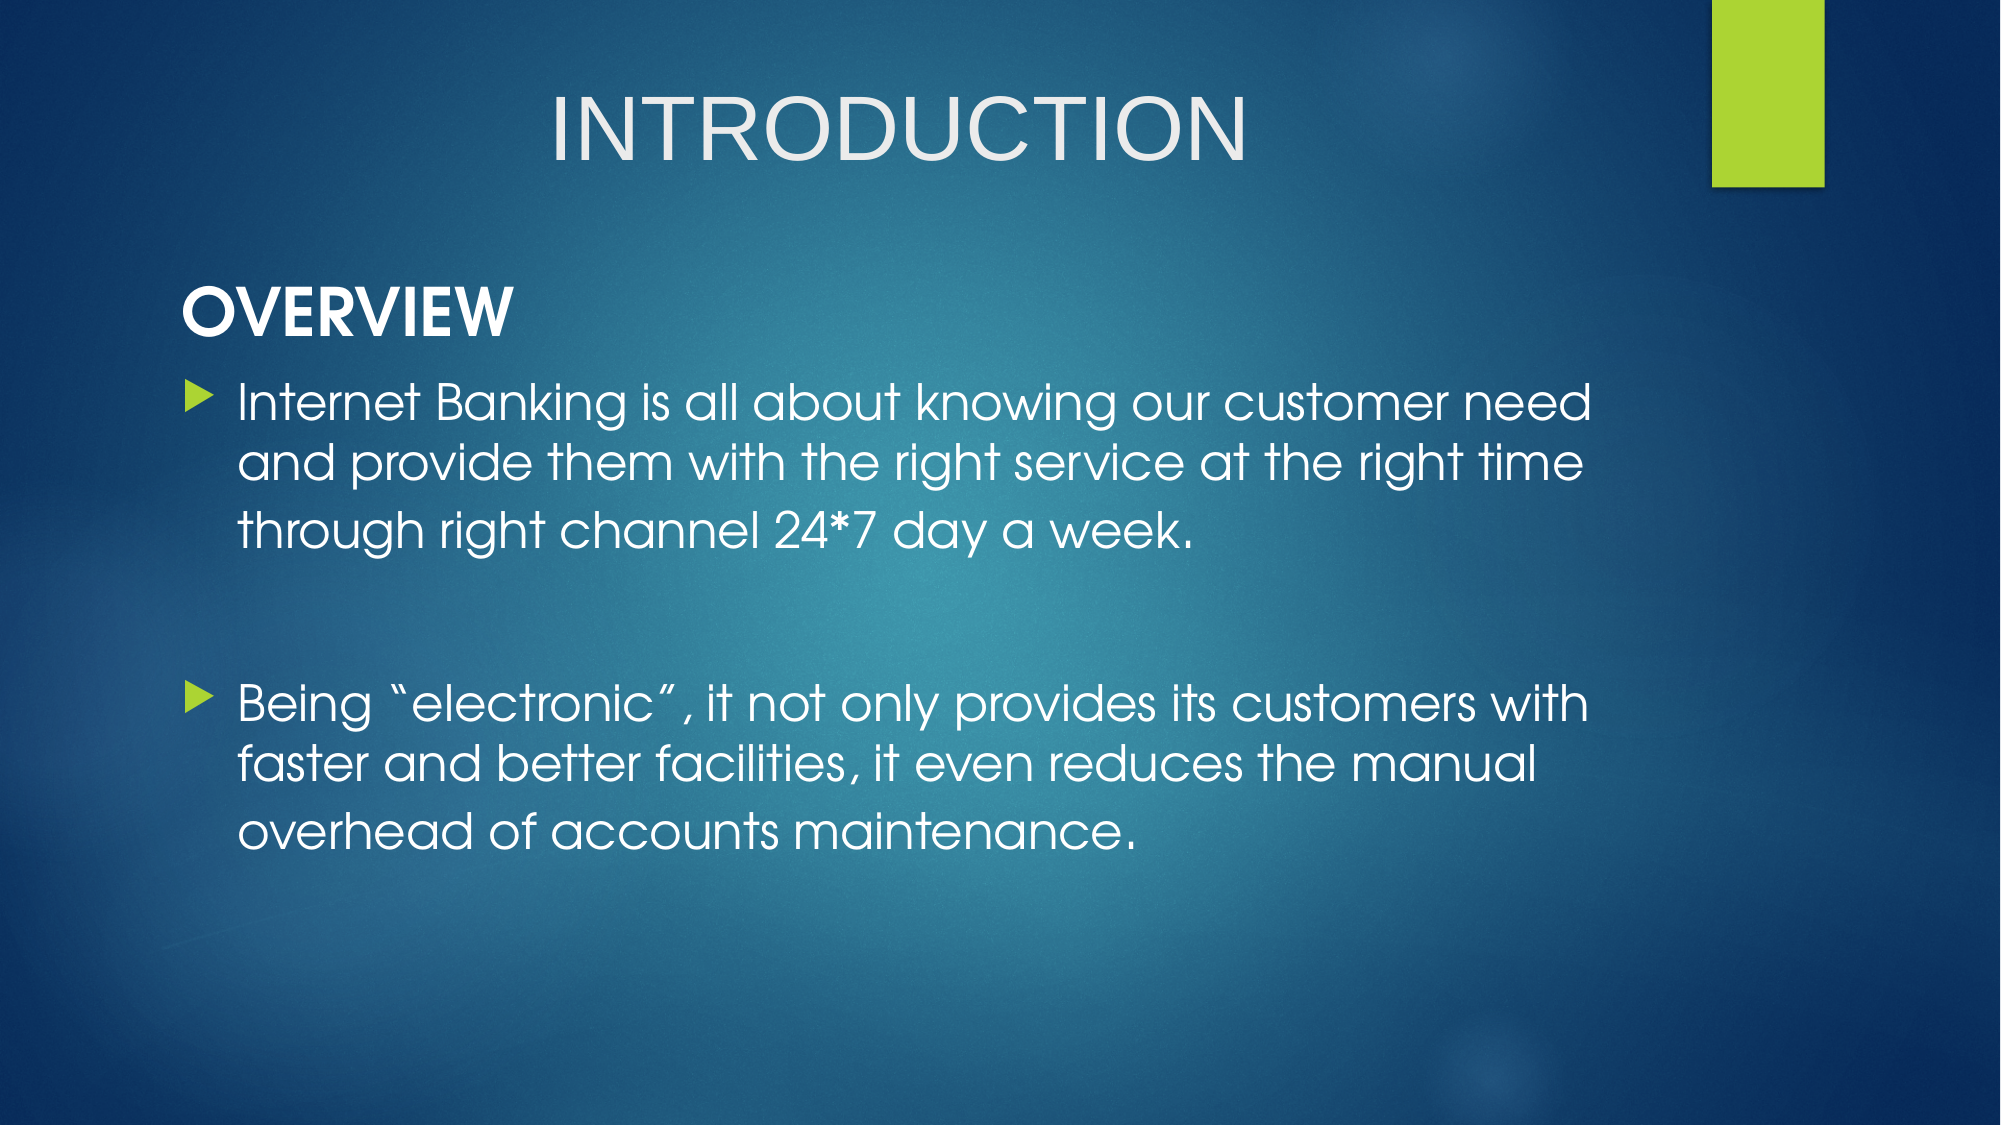

# INTRODUCTION
OVERVIEW
Internet Banking is all about knowing our customer need and provide them with the right service at the right time through right channel 24*7 day a week.

Being “electronic”, it not only provides its customers with faster and better facilities, it even reduces the manual overhead of accounts maintenance.